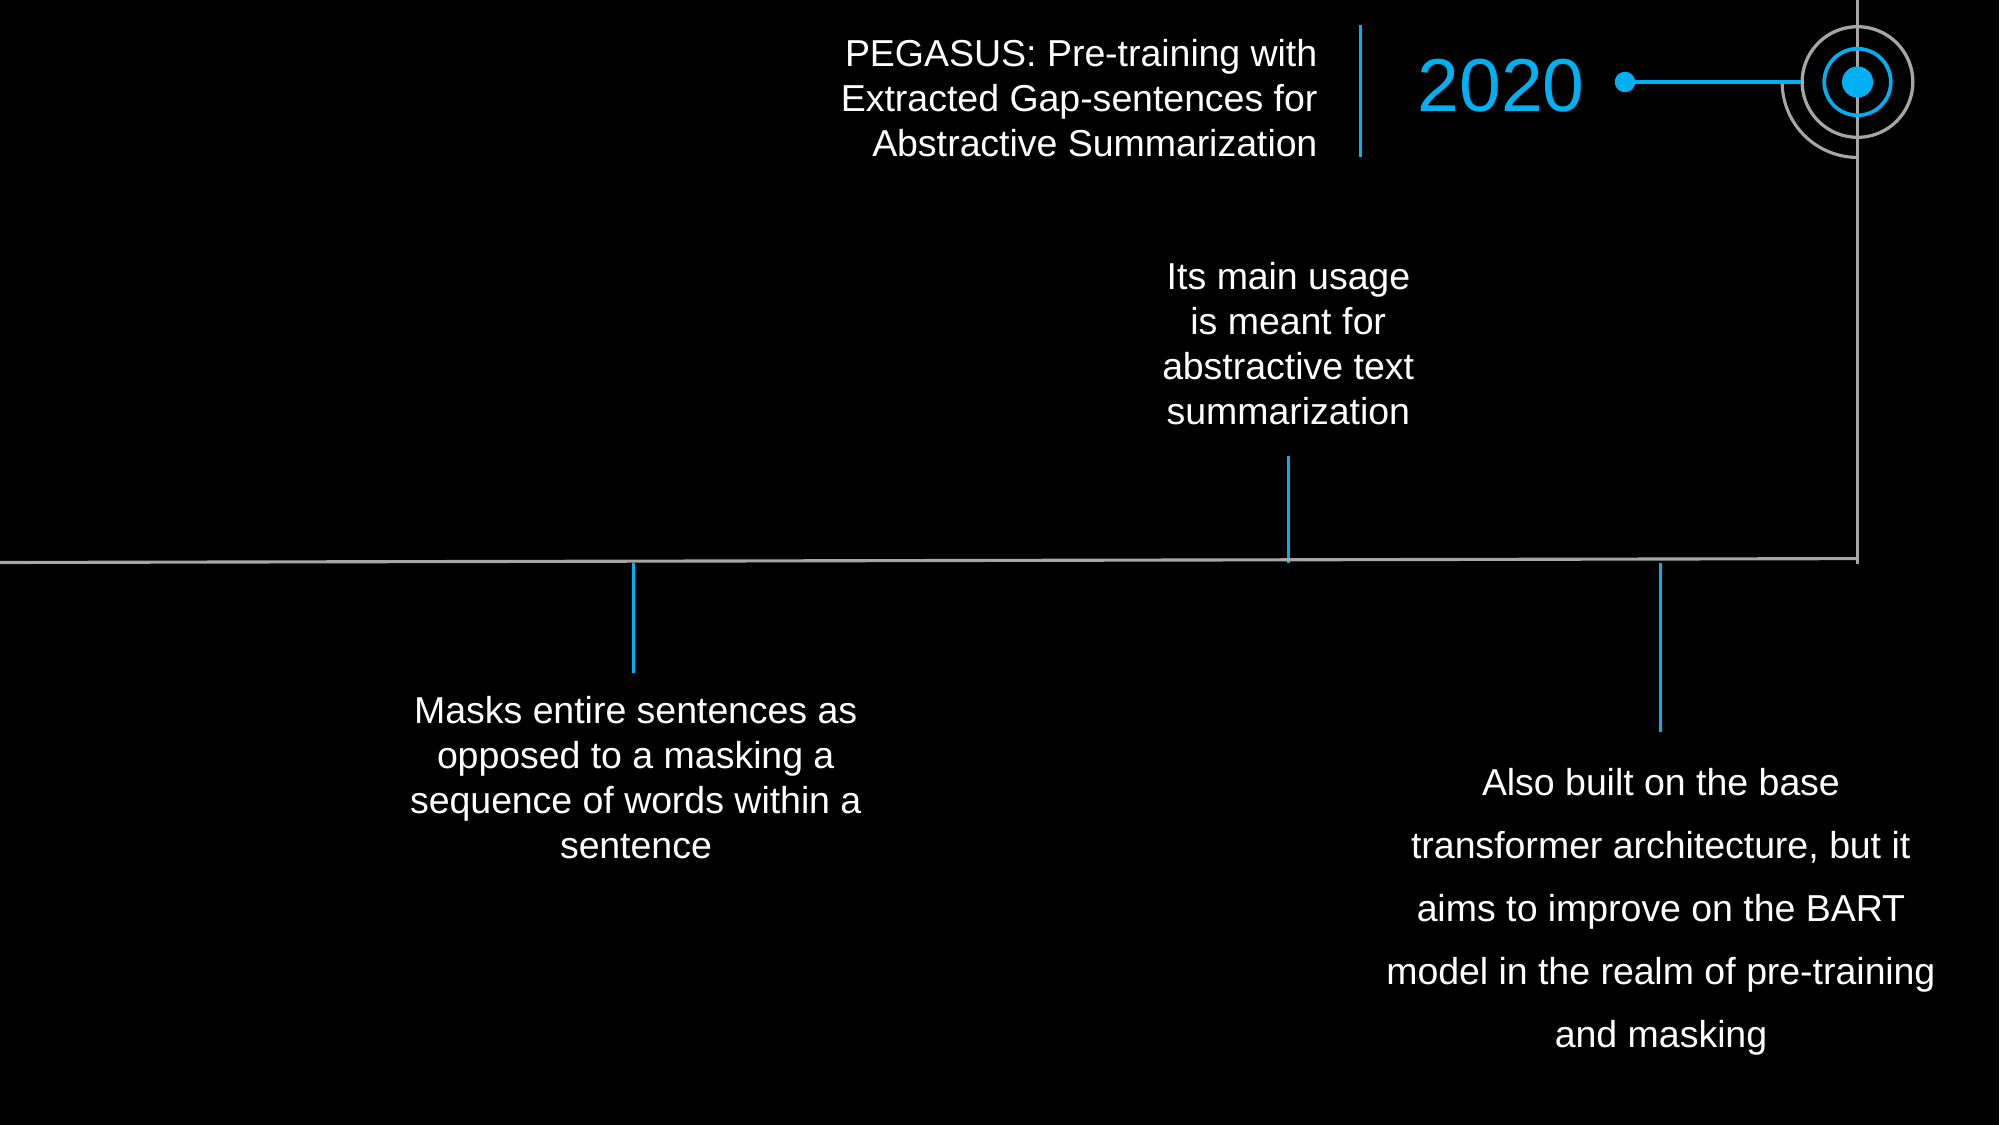

PEGASUS: Pre-training with Extracted Gap-sentences for
Abstractive Summarization
2020
Its main usage is meant for abstractive text summarization

Masks entire sentences as opposed to a masking a sequence of words within a sentence
Also built on the base transformer architecture, but it aims to improve on the BART model in the realm of pre-training and masking